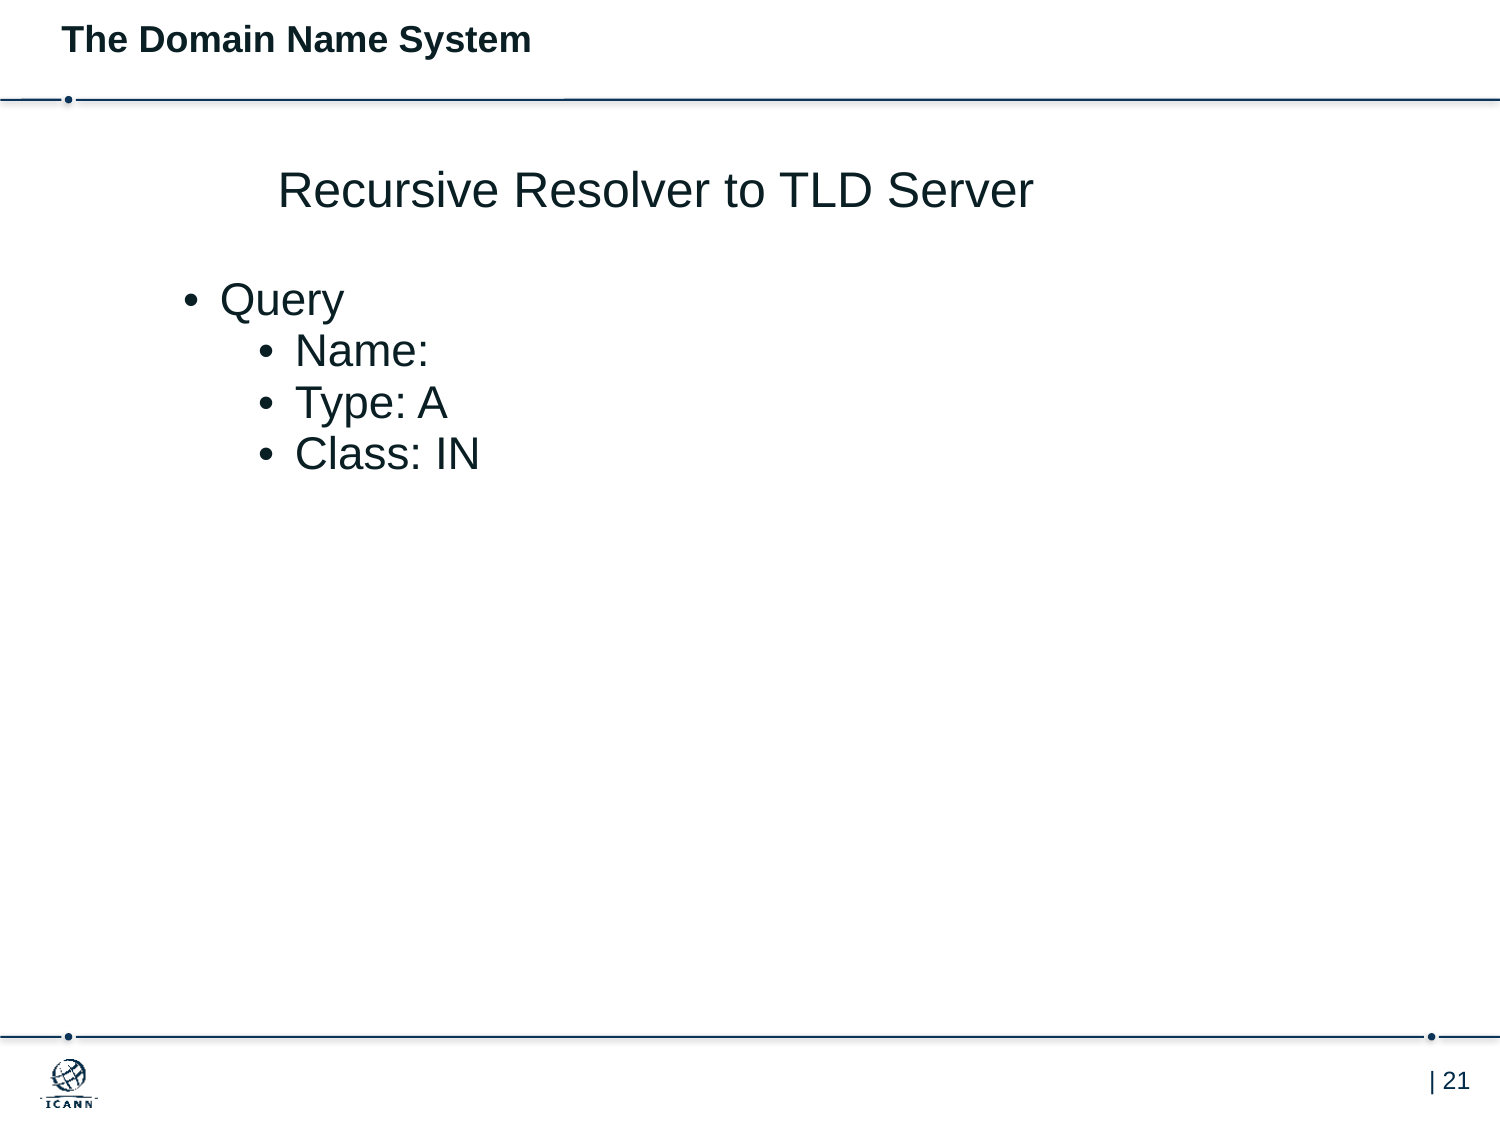

The Domain Name System
| Recursive Resolver to TLD Server Query Name: Type: A Class: IN |  |
| --- | --- |
|  |  |